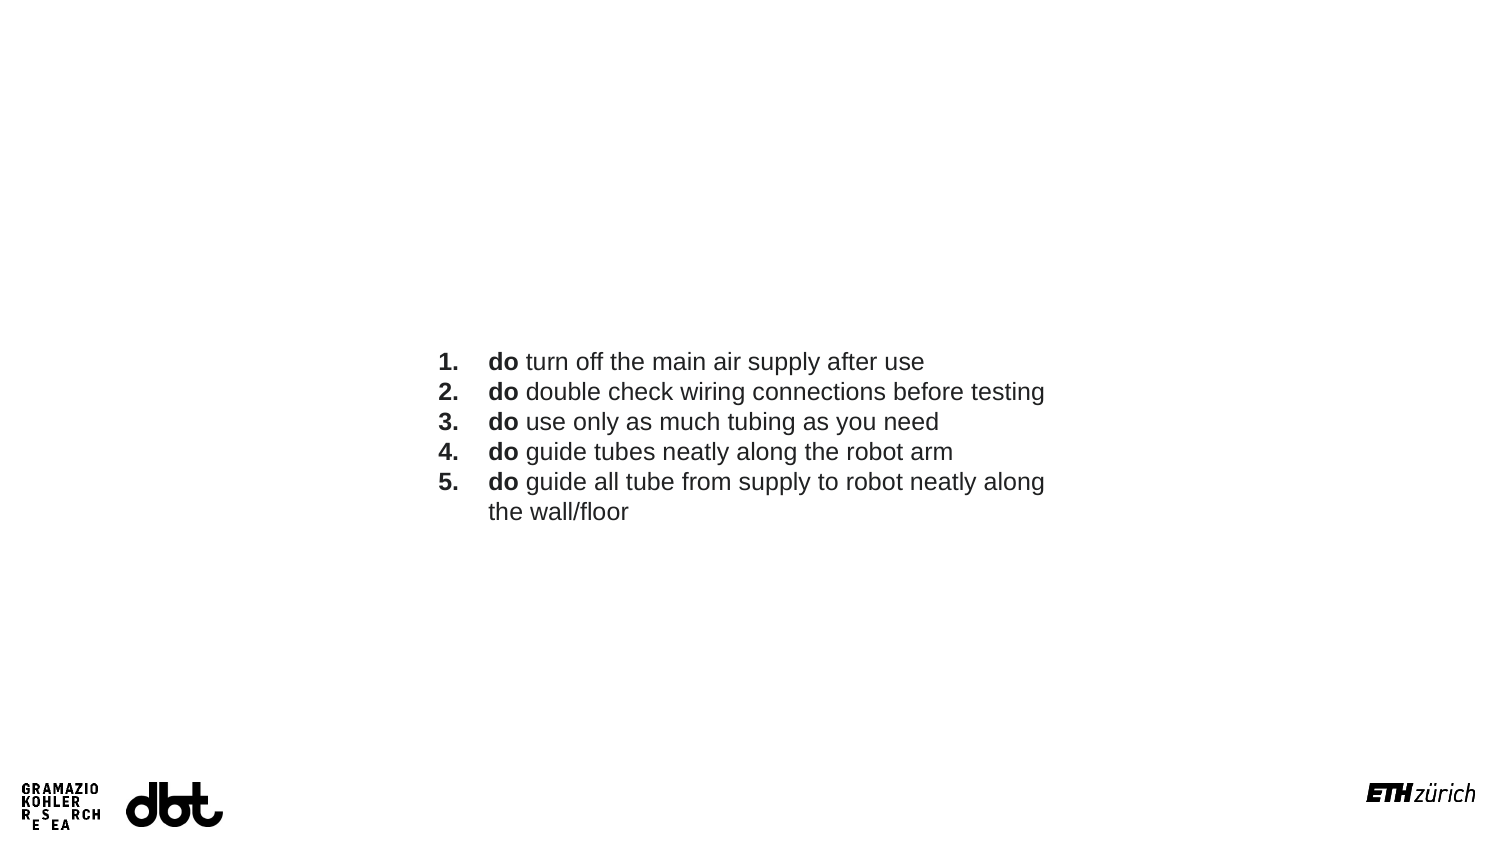

do turn off the main air supply after use
do double check wiring connections before testing
do use only as much tubing as you need
do guide tubes neatly along the robot arm
do guide all tube from supply to robot neatly along the wall/floor